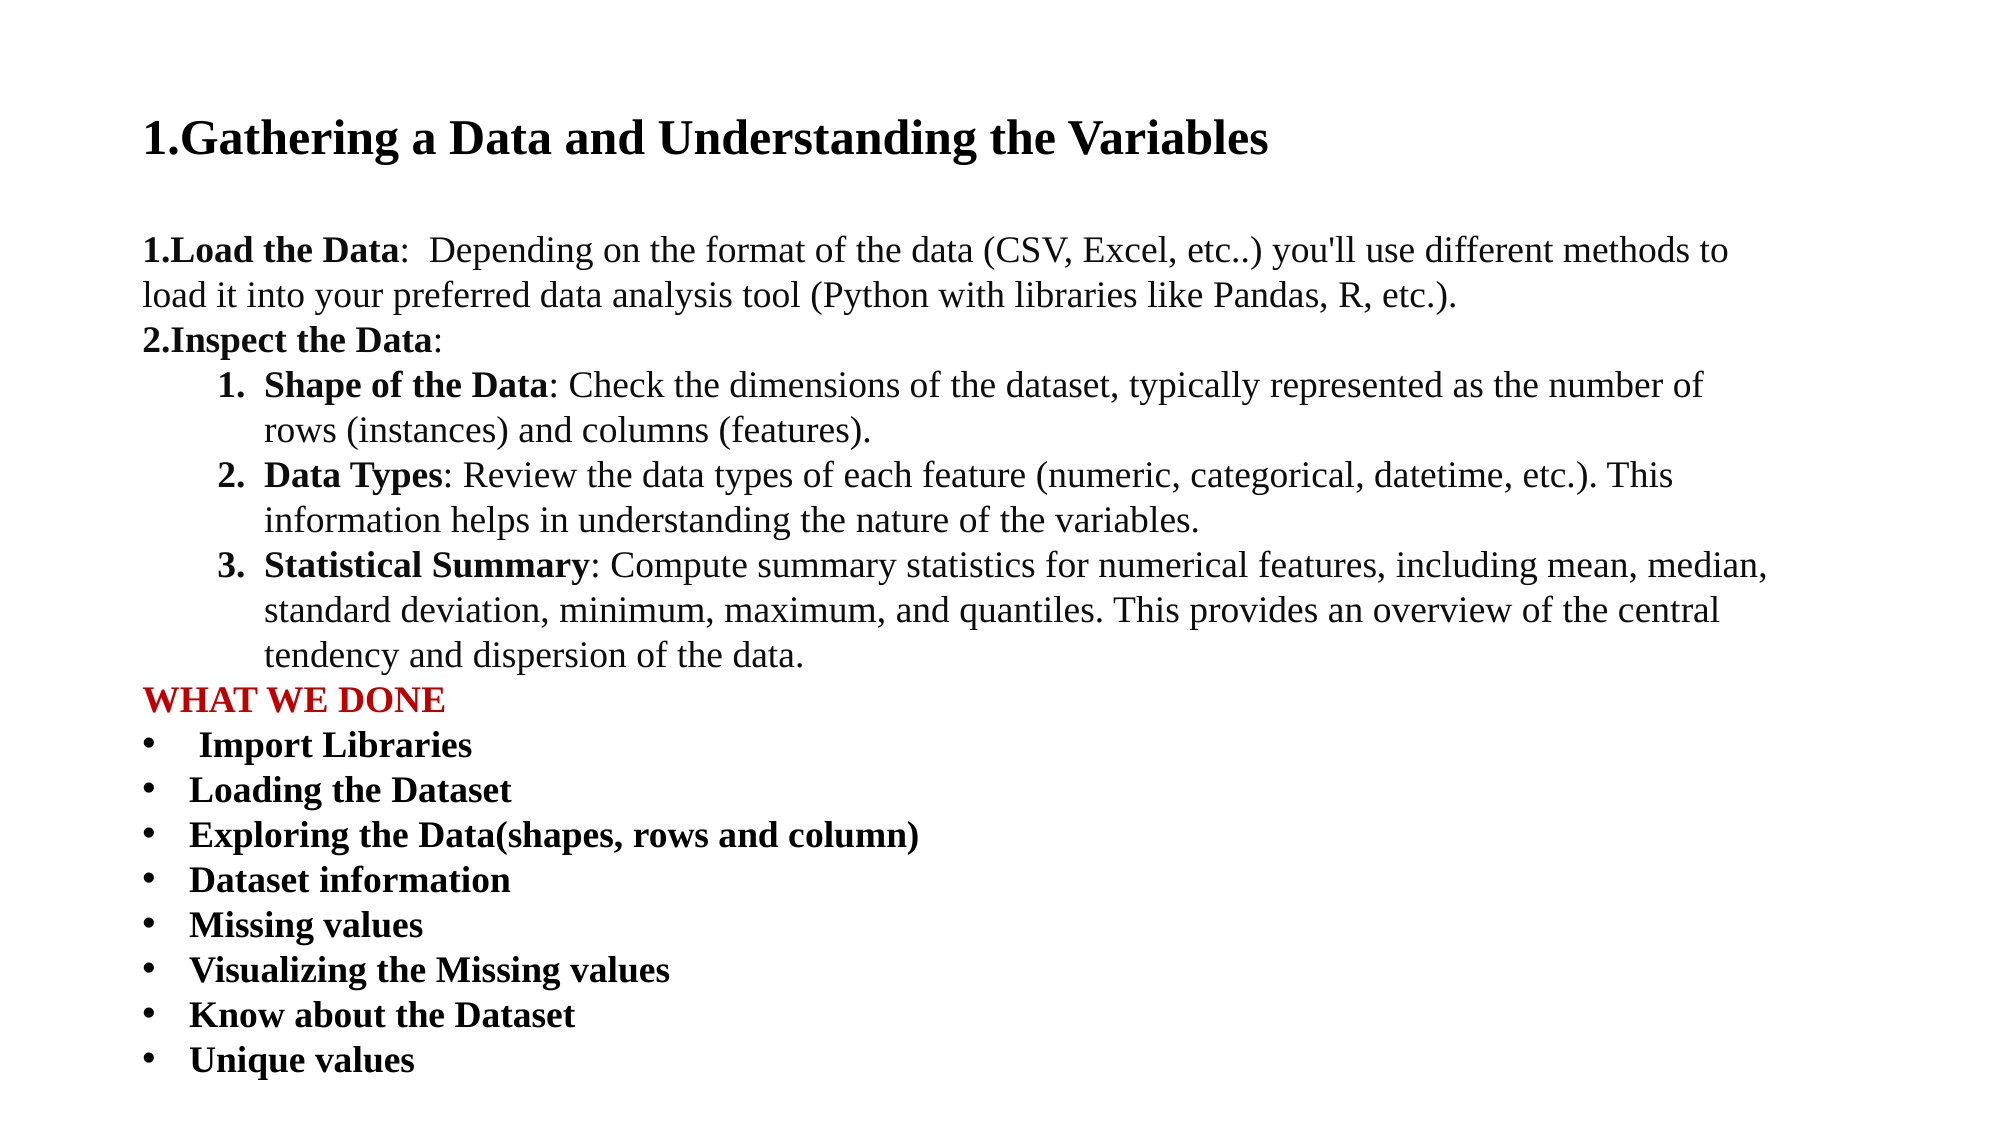

1.Gathering a Data and Understanding the Variables

Load the Data:  Depending on the format of the data (CSV, Excel, etc..) you'll use different methods to load it into your preferred data analysis tool (Python with libraries like Pandas, R, etc.).
Inspect the Data:
Shape of the Data: Check the dimensions of the dataset, typically represented as the number of rows (instances) and columns (features).
Data Types: Review the data types of each feature (numeric, categorical, datetime, etc.). This information helps in understanding the nature of the variables.
Statistical Summary: Compute summary statistics for numerical features, including mean, median, standard deviation, minimum, maximum, and quantiles. This provides an overview of the central tendency and dispersion of the data.
WHAT WE DONE
Import Libraries
Loading the Dataset
Exploring the Data(shapes, rows and column)
Dataset information
Missing values
Visualizing the Missing values
Know about the Dataset
Unique values